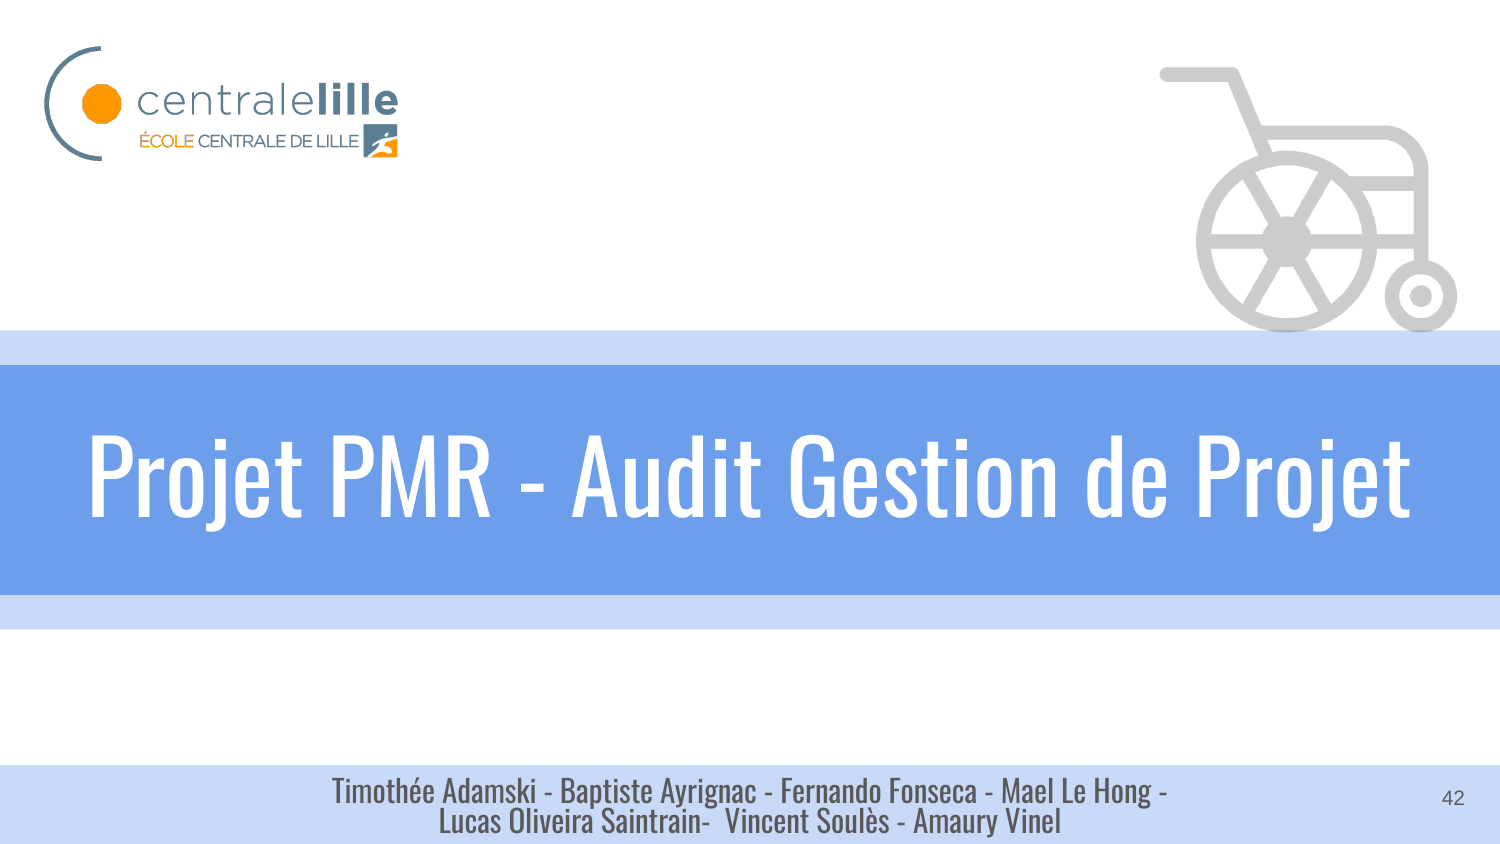

# Projet PMR - Audit Gestion de Projet
Timothée Adamski - Baptiste Ayrignac - Fernando Fonseca - Mael Le Hong -
 Lucas Oliveira Saintrain-  Vincent Soulès - Amaury Vinel
42